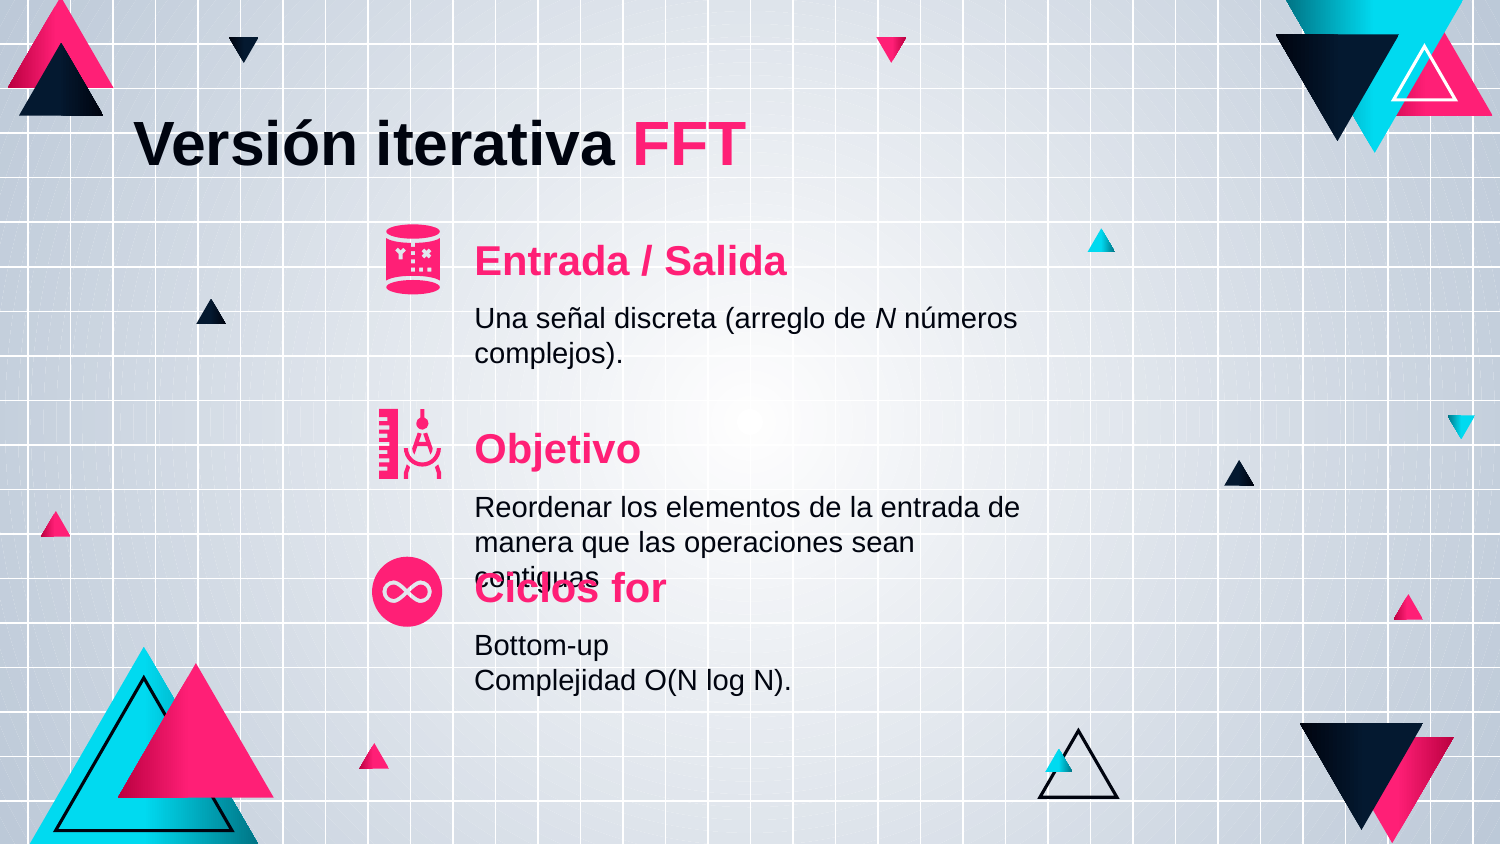

# Versión iterativa FFT

Entrada / Salida

Una señal discreta (arreglo de N números complejos).

Objetivo

Reordenar los elementos de la entrada de manera que las operaciones sean contiguas

Ciclos for

Bottom-up
Complejidad O(N log N).